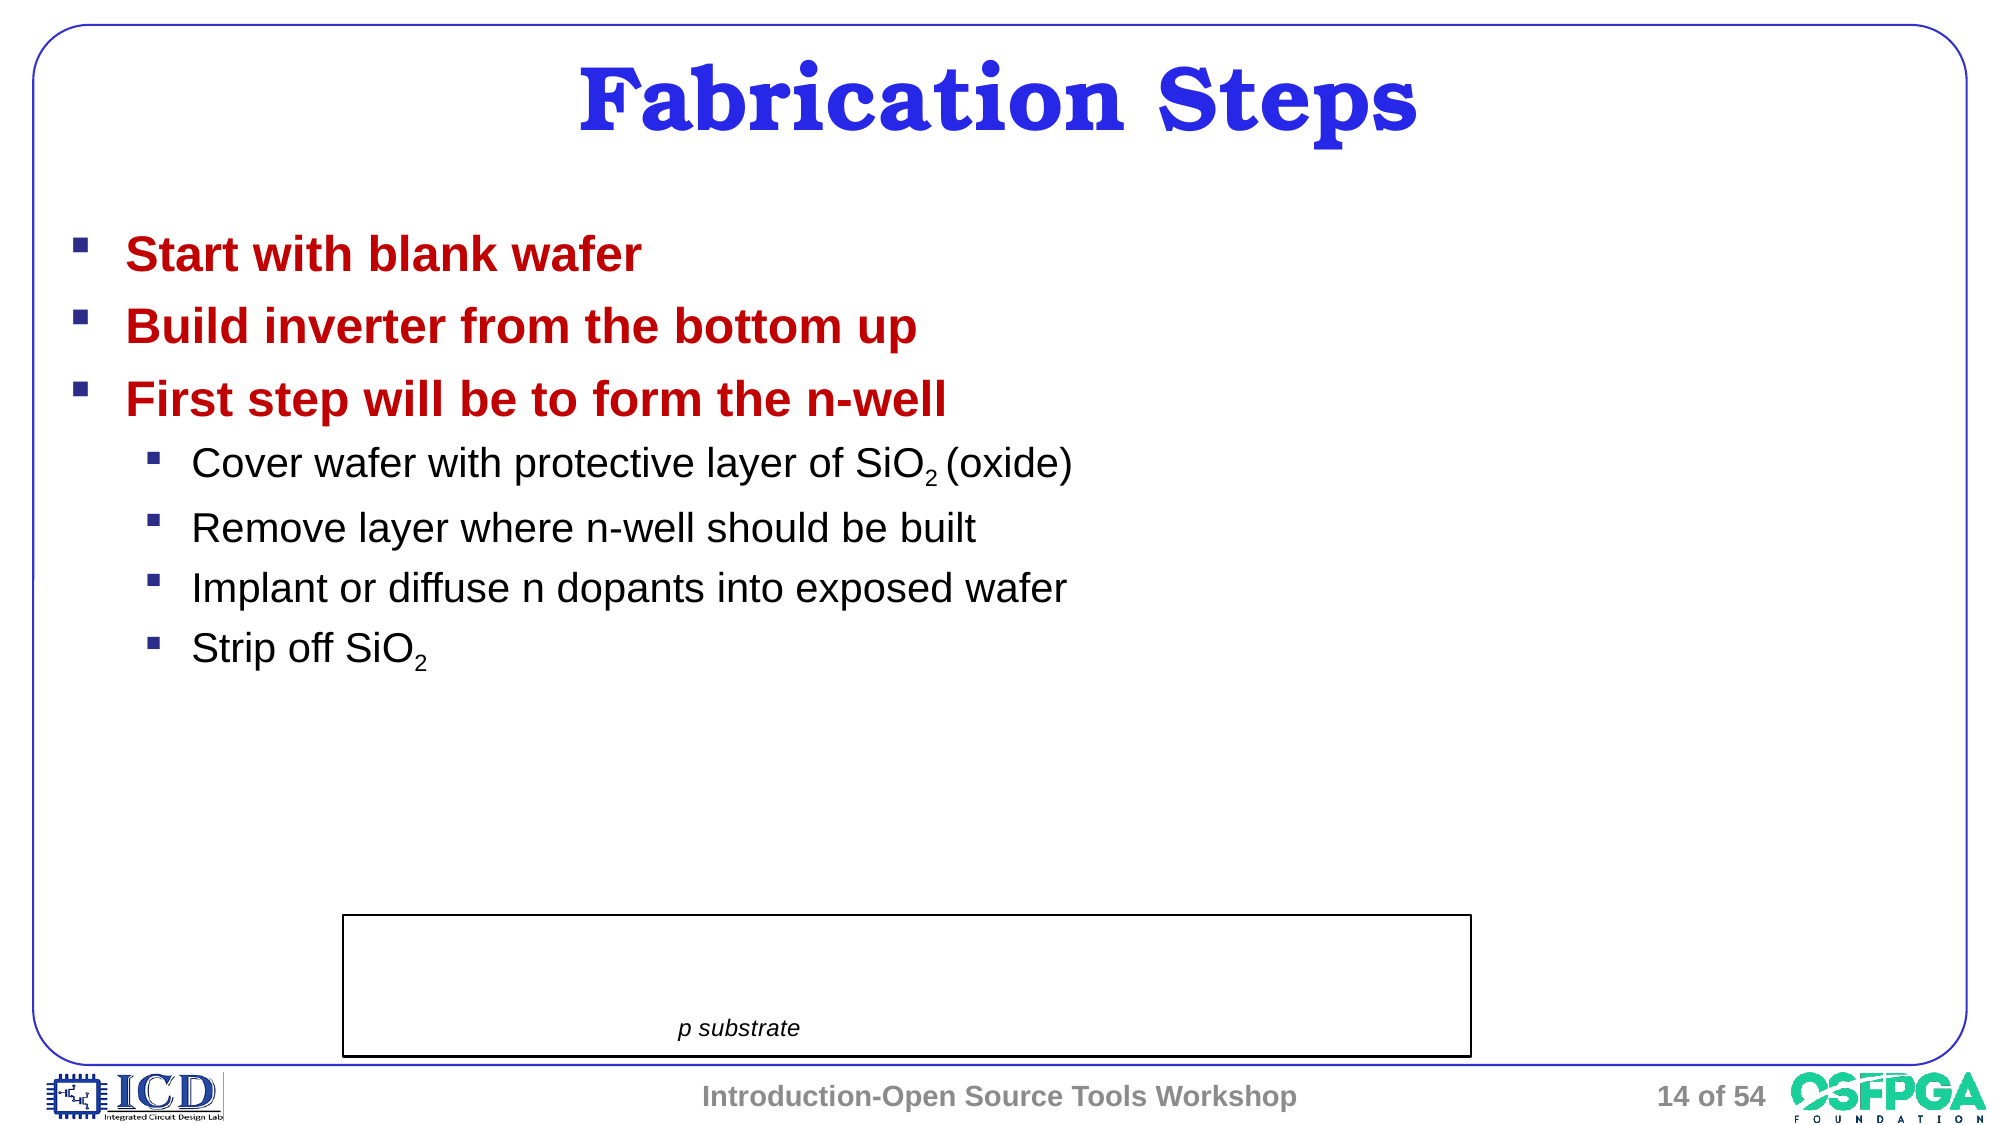

# Fabrication Steps
Start with blank wafer
Build inverter from the bottom up
First step will be to form the n-well
Cover wafer with protective layer of SiO2 (oxide)
Remove layer where n-well should be built
Implant or diffuse n dopants into exposed wafer
Strip off SiO2

p substrate
Introduction-Open Source Tools Workshop
14 of 54